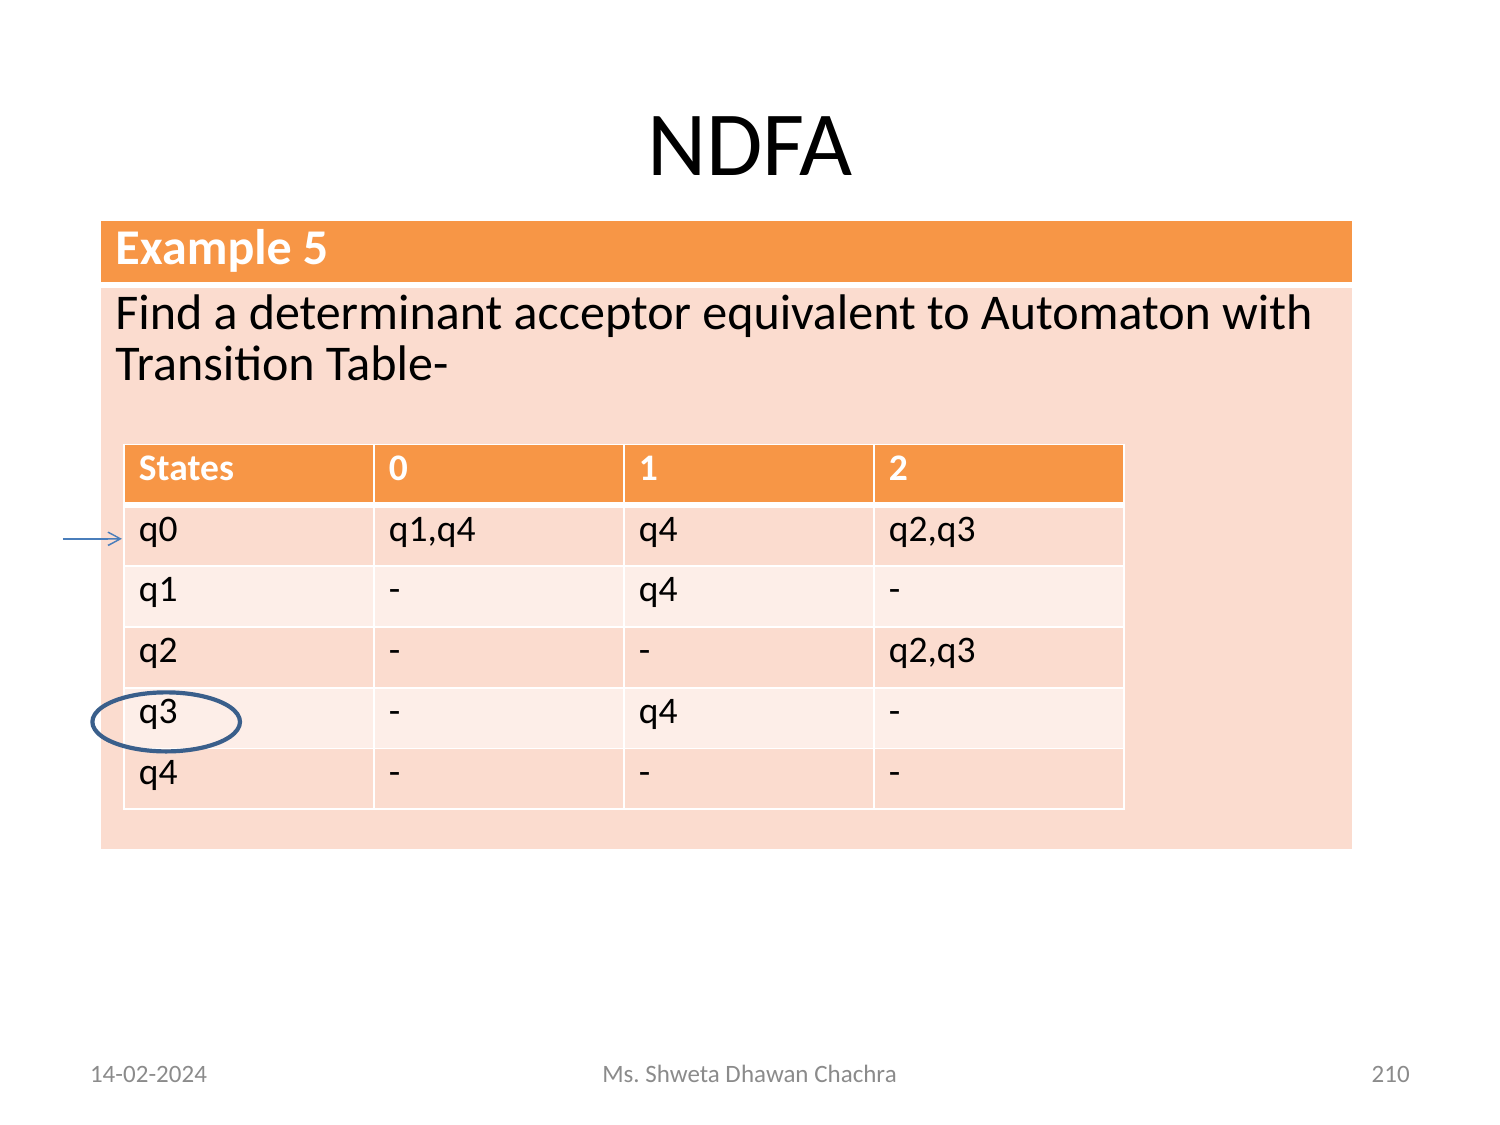

# NDFA
| Example 5 |
| --- |
| Find a determinant acceptor equivalent to Automaton with Transition Table- |
| States | 0 | 1 | 2 |
| --- | --- | --- | --- |
| q0 | q1,q4 | q4 | q2,q3 |
| q1 | - | q4 | - |
| q2 | - | - | q2,q3 |
| q3 | - | q4 | - |
| q4 | - | - | - |

14-02-2024
Ms. Shweta Dhawan Chachra
210